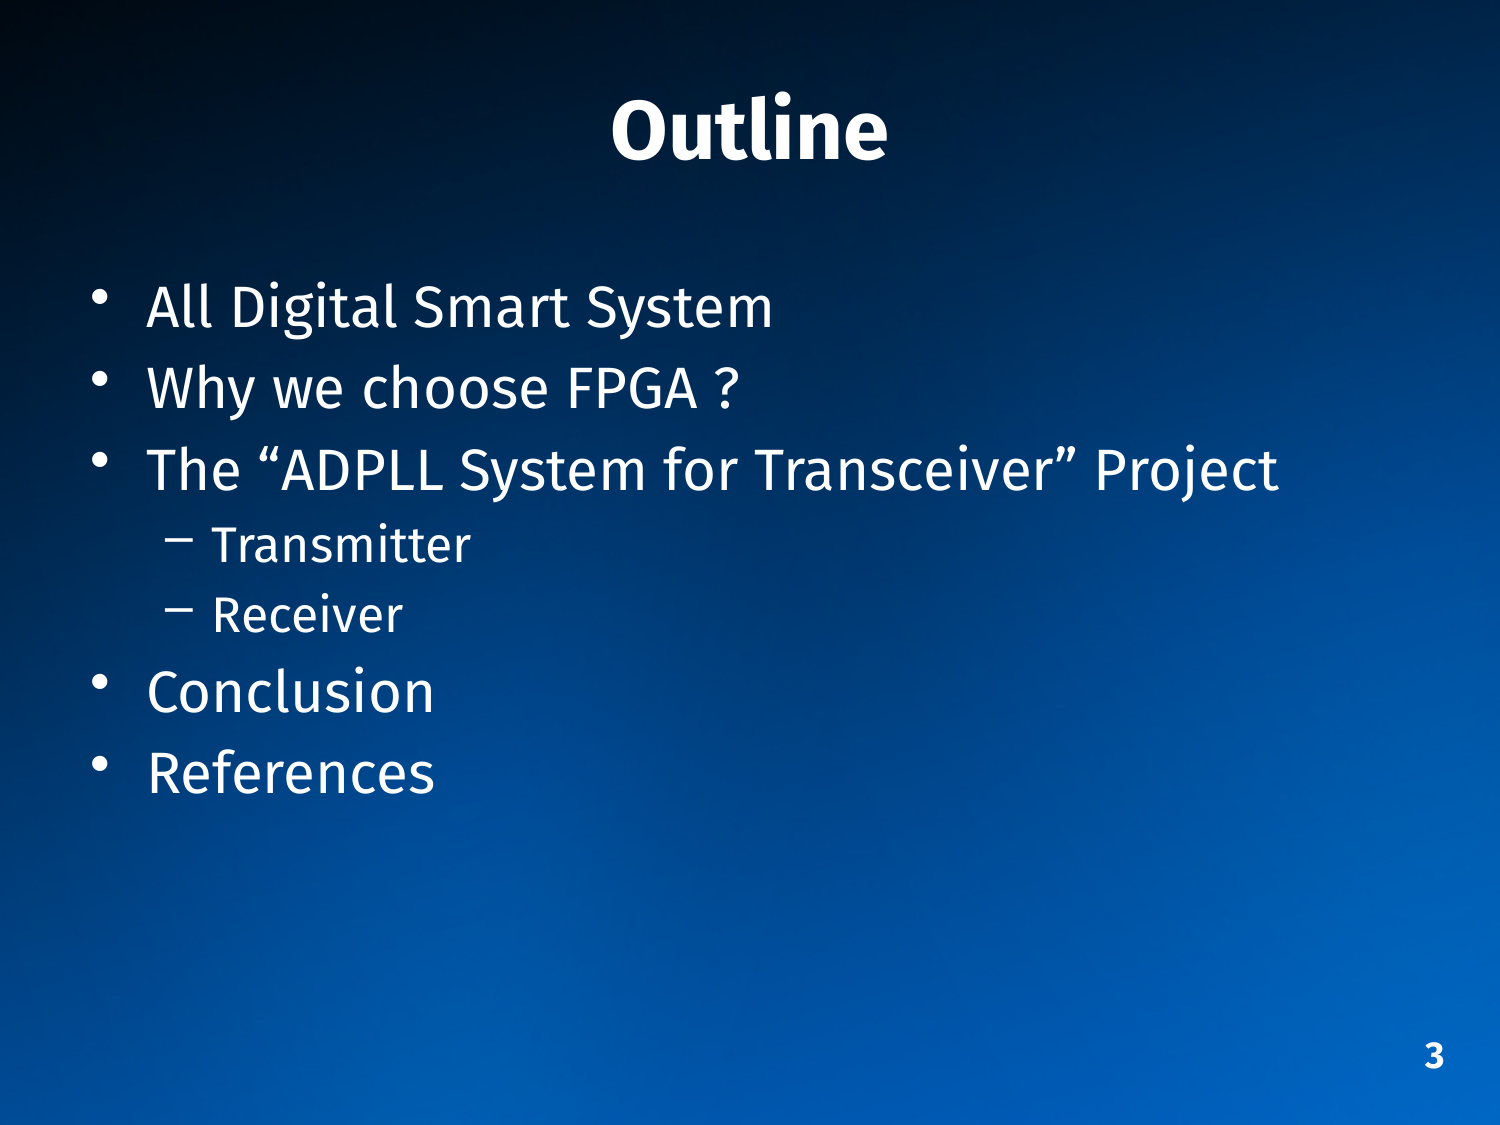

# Outline
All Digital Smart System
Why we choose FPGA ?
The “ADPLL System for Transceiver” Project
Transmitter
Receiver
Conclusion
References
3